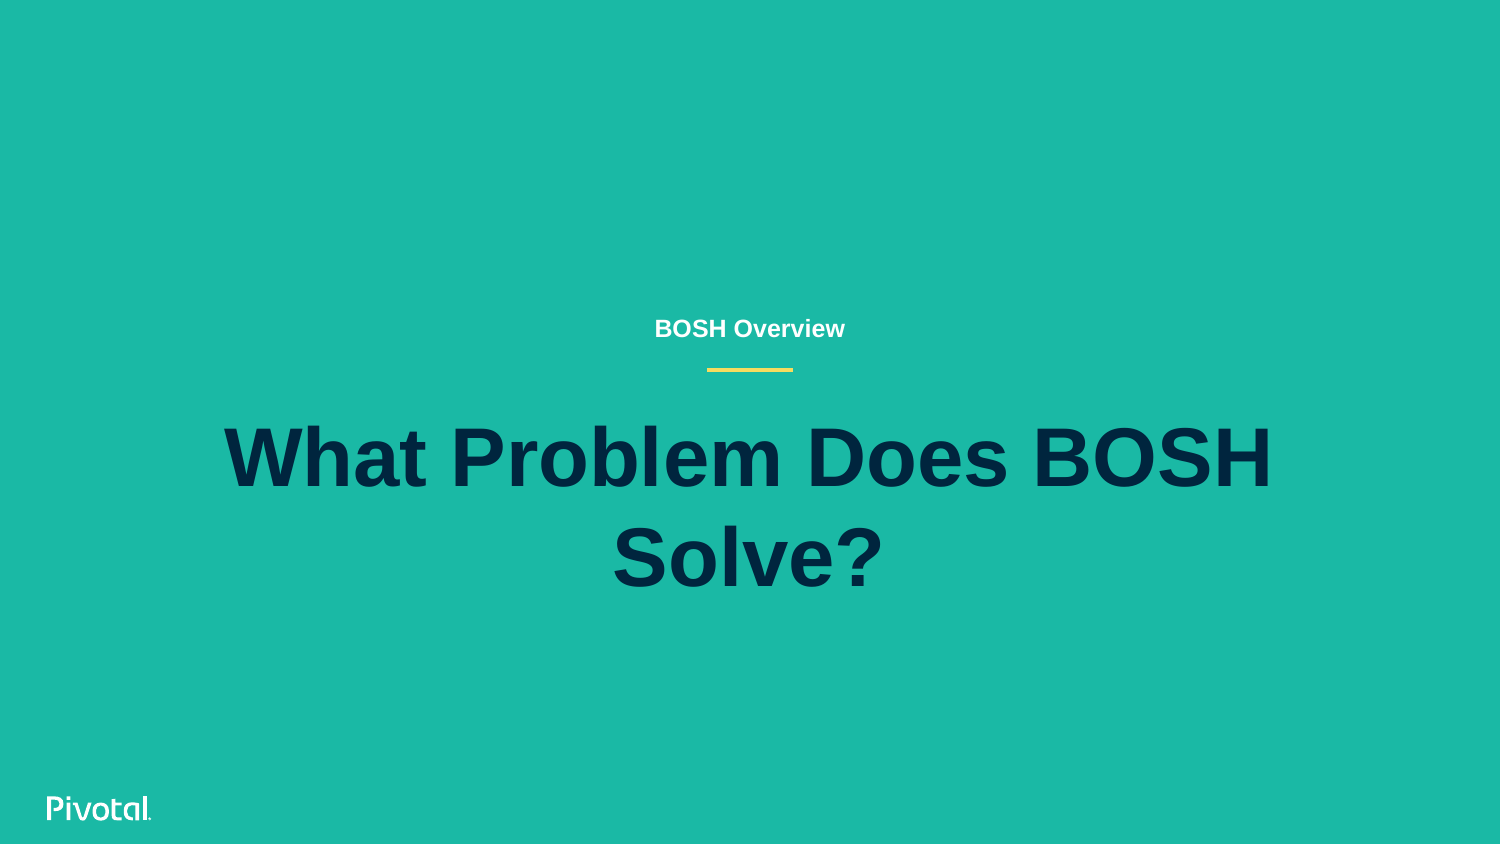

BOSH Overview
# What Problem Does BOSH Solve?